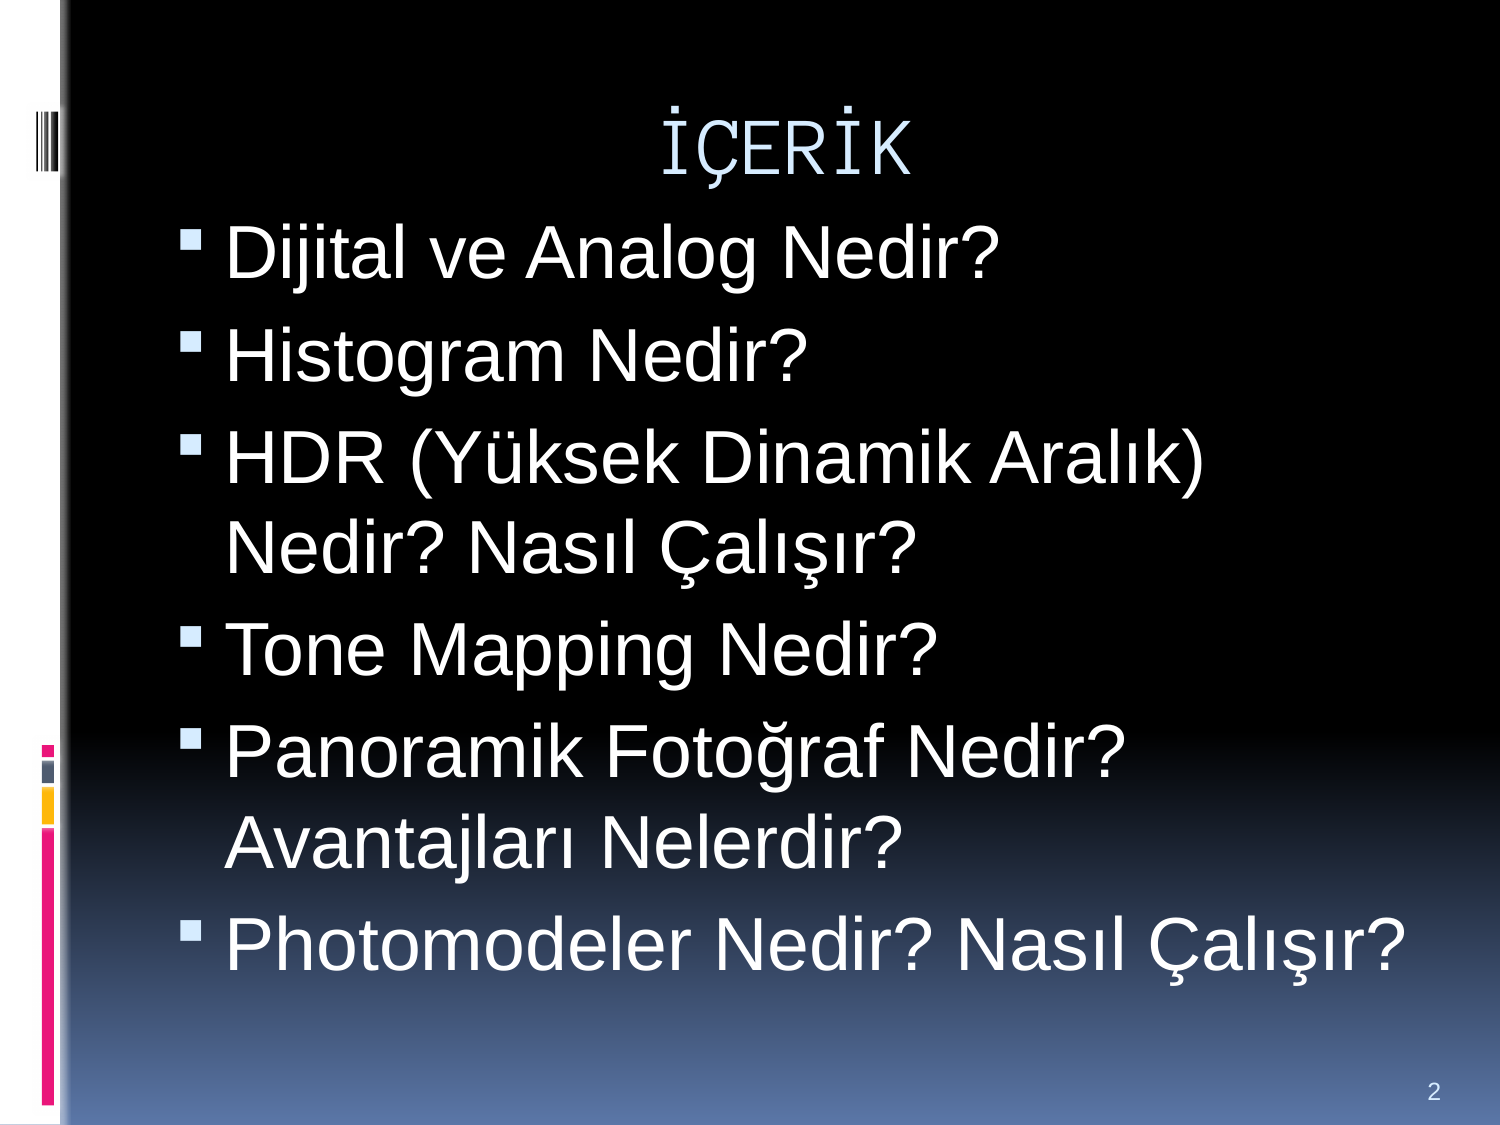

# İÇERİK
Dijital ve Analog Nedir?
Histogram Nedir?
HDR (Yüksek Dinamik Aralık) Nedir? Nasıl Çalışır?
Tone Mapping Nedir?
Panoramik Fotoğraf Nedir? Avantajları Nelerdir?
Photomodeler Nedir? Nasıl Çalışır?

2